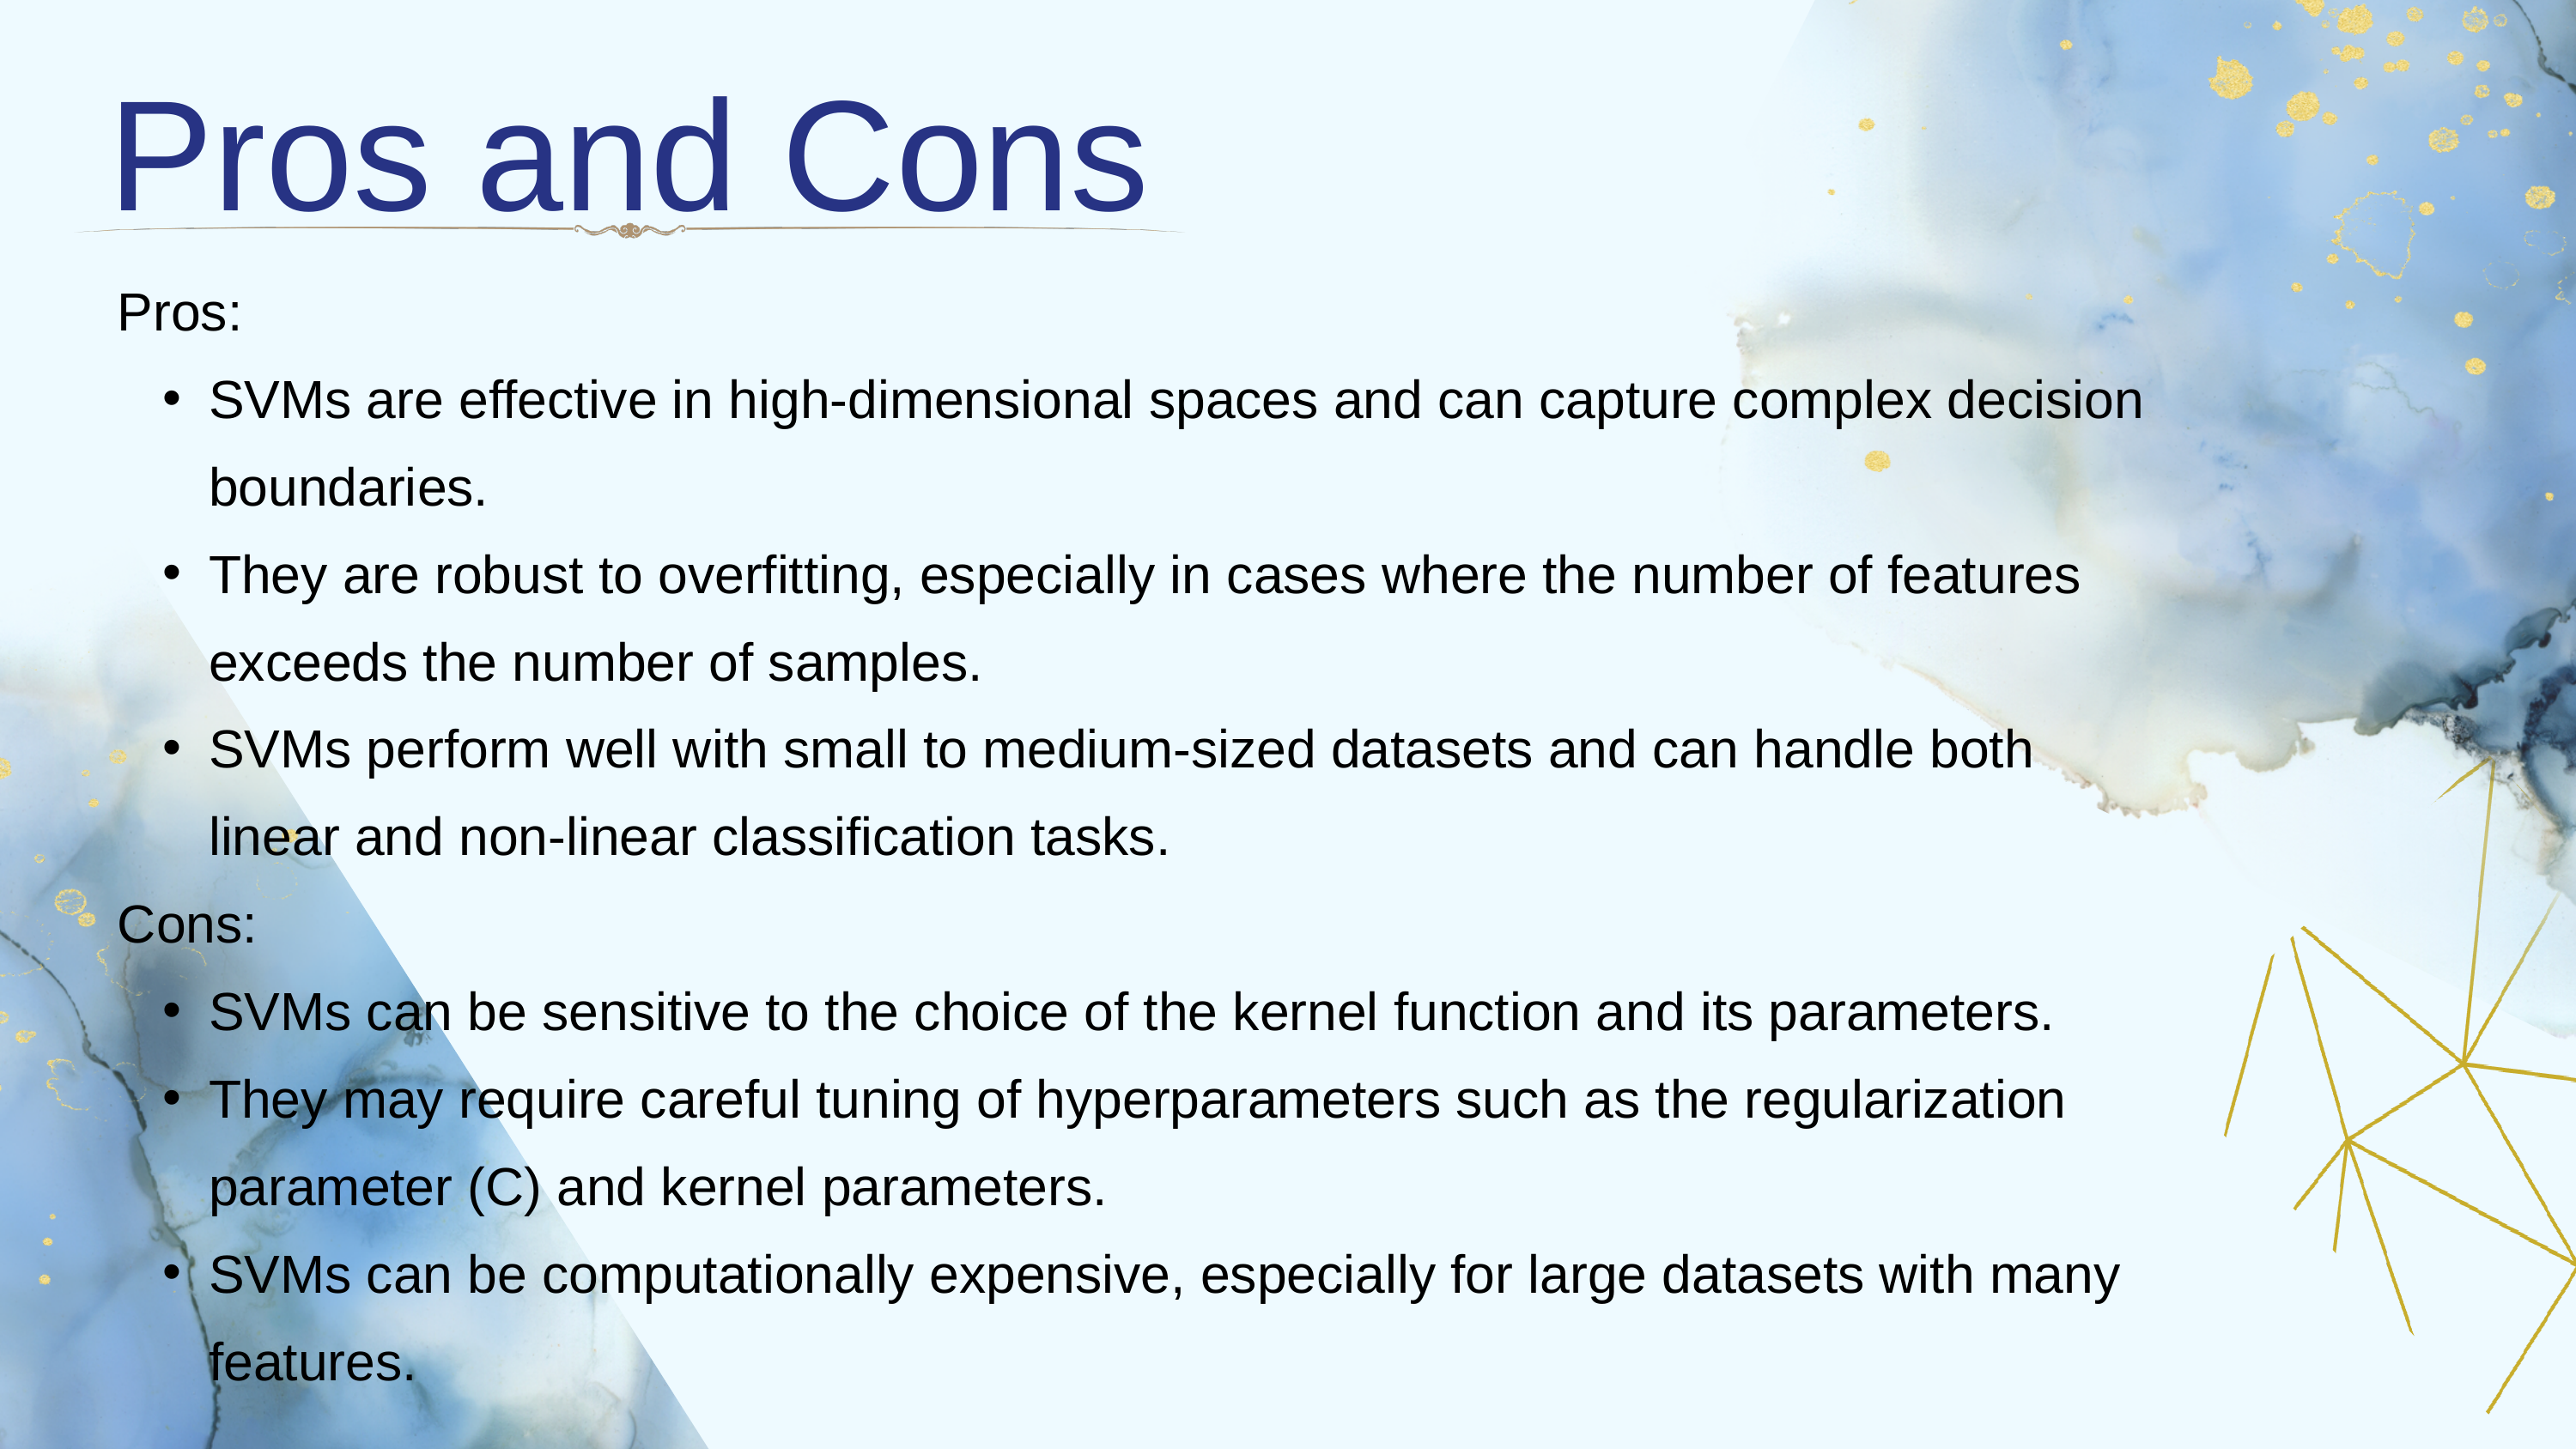

﻿Pros and Cons

Pros:
SVMs are effective in high-dimensional spaces and can capture complex decision boundaries.
They are robust to overfitting, especially in cases where the number of features exceeds the number of samples.
SVMs perform well with small to medium-sized datasets and can handle both linear and non-linear classification tasks.
Cons:
SVMs can be sensitive to the choice of the kernel function and its parameters.
They may require careful tuning of hyperparameters such as the regularization parameter (C) and kernel parameters.
SVMs can be computationally expensive, especially for large datasets with many features.